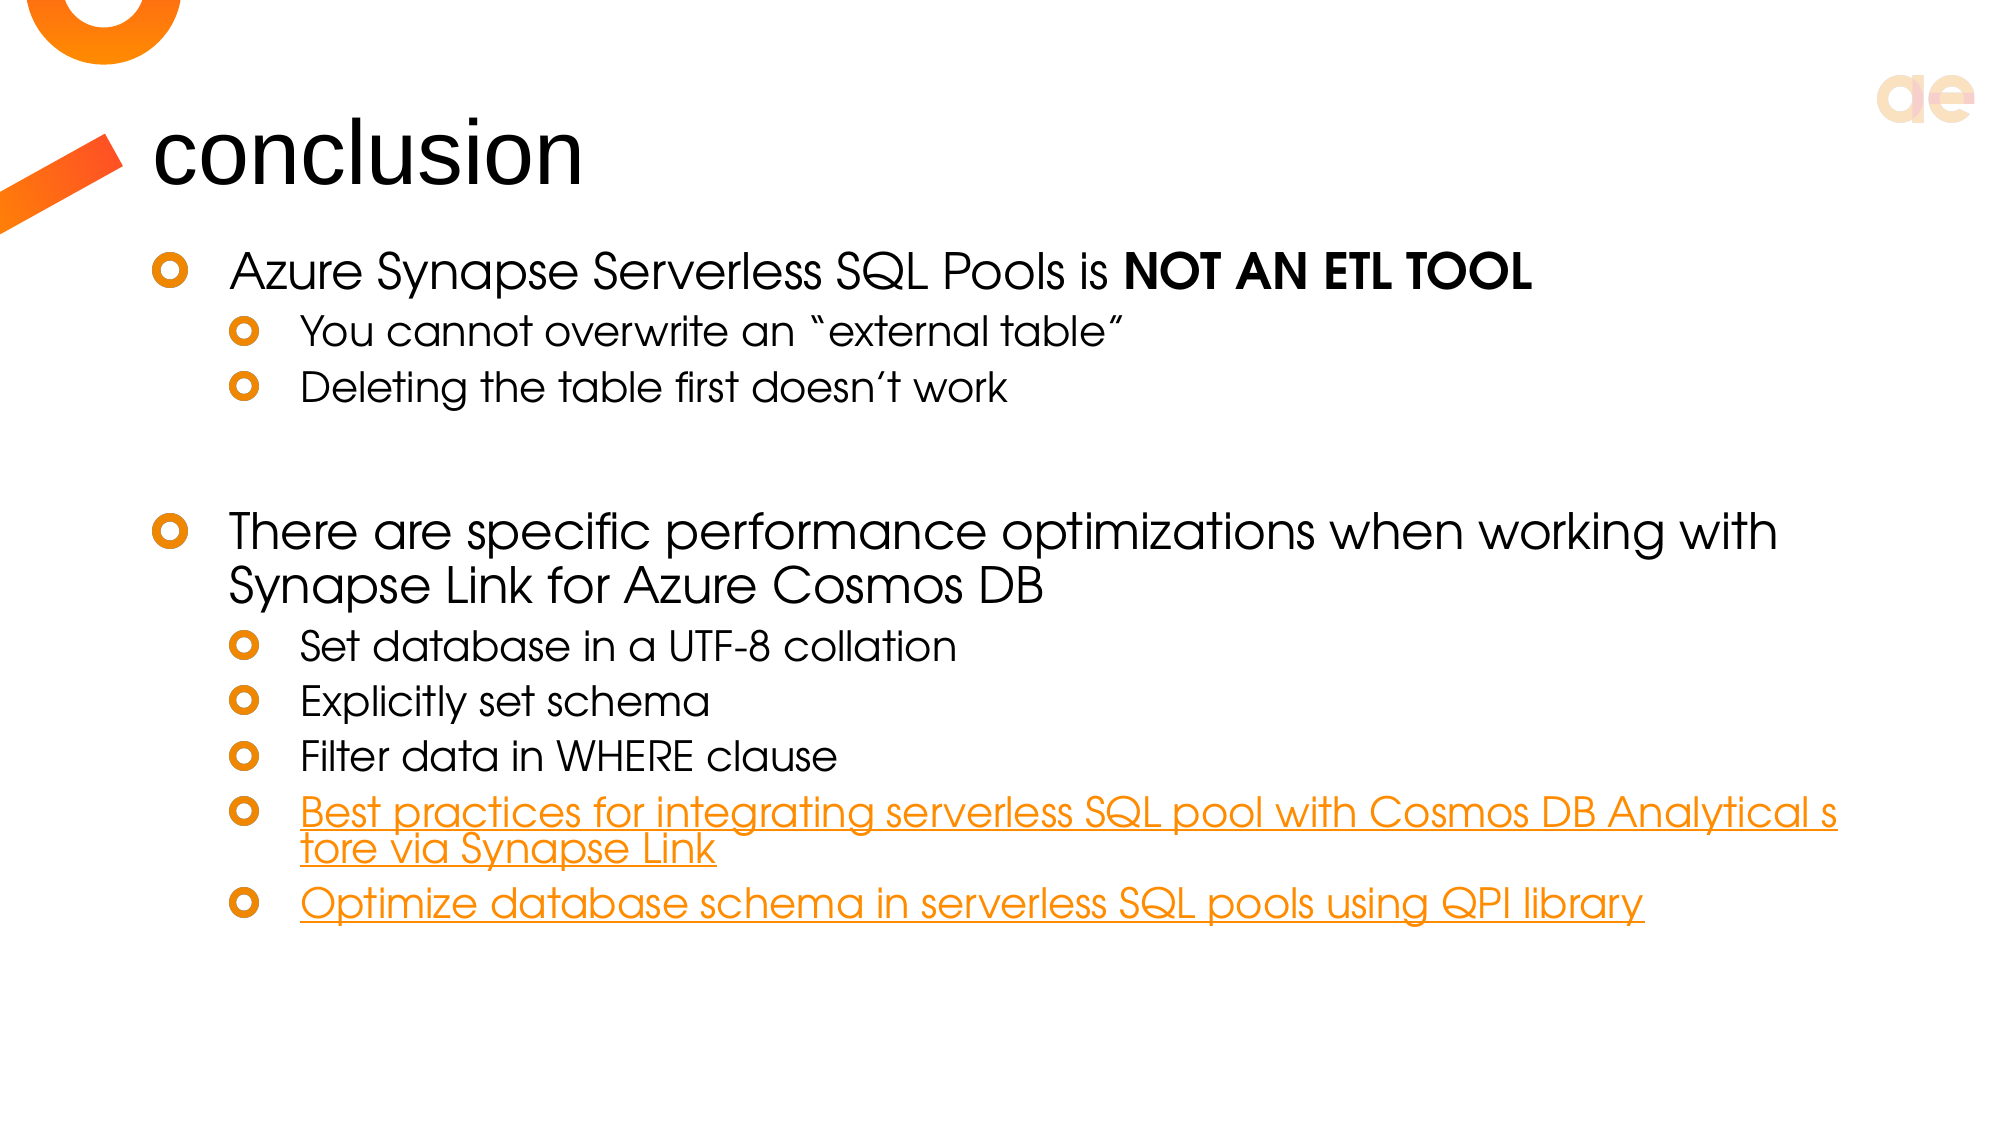

# conclusion
Azure Synapse Serverless SQL Pools is NOT AN ETL TOOL
You cannot overwrite an “external table”
Deleting the table first doesn’t work

There are specific performance optimizations when working with Synapse Link for Azure Cosmos DB
Set database in a UTF-8 collation
Explicitly set schema
Filter data in WHERE clause
Best practices for integrating serverless SQL pool with Cosmos DB Analytical store via Synapse Link
Optimize database schema in serverless SQL pools using QPI library